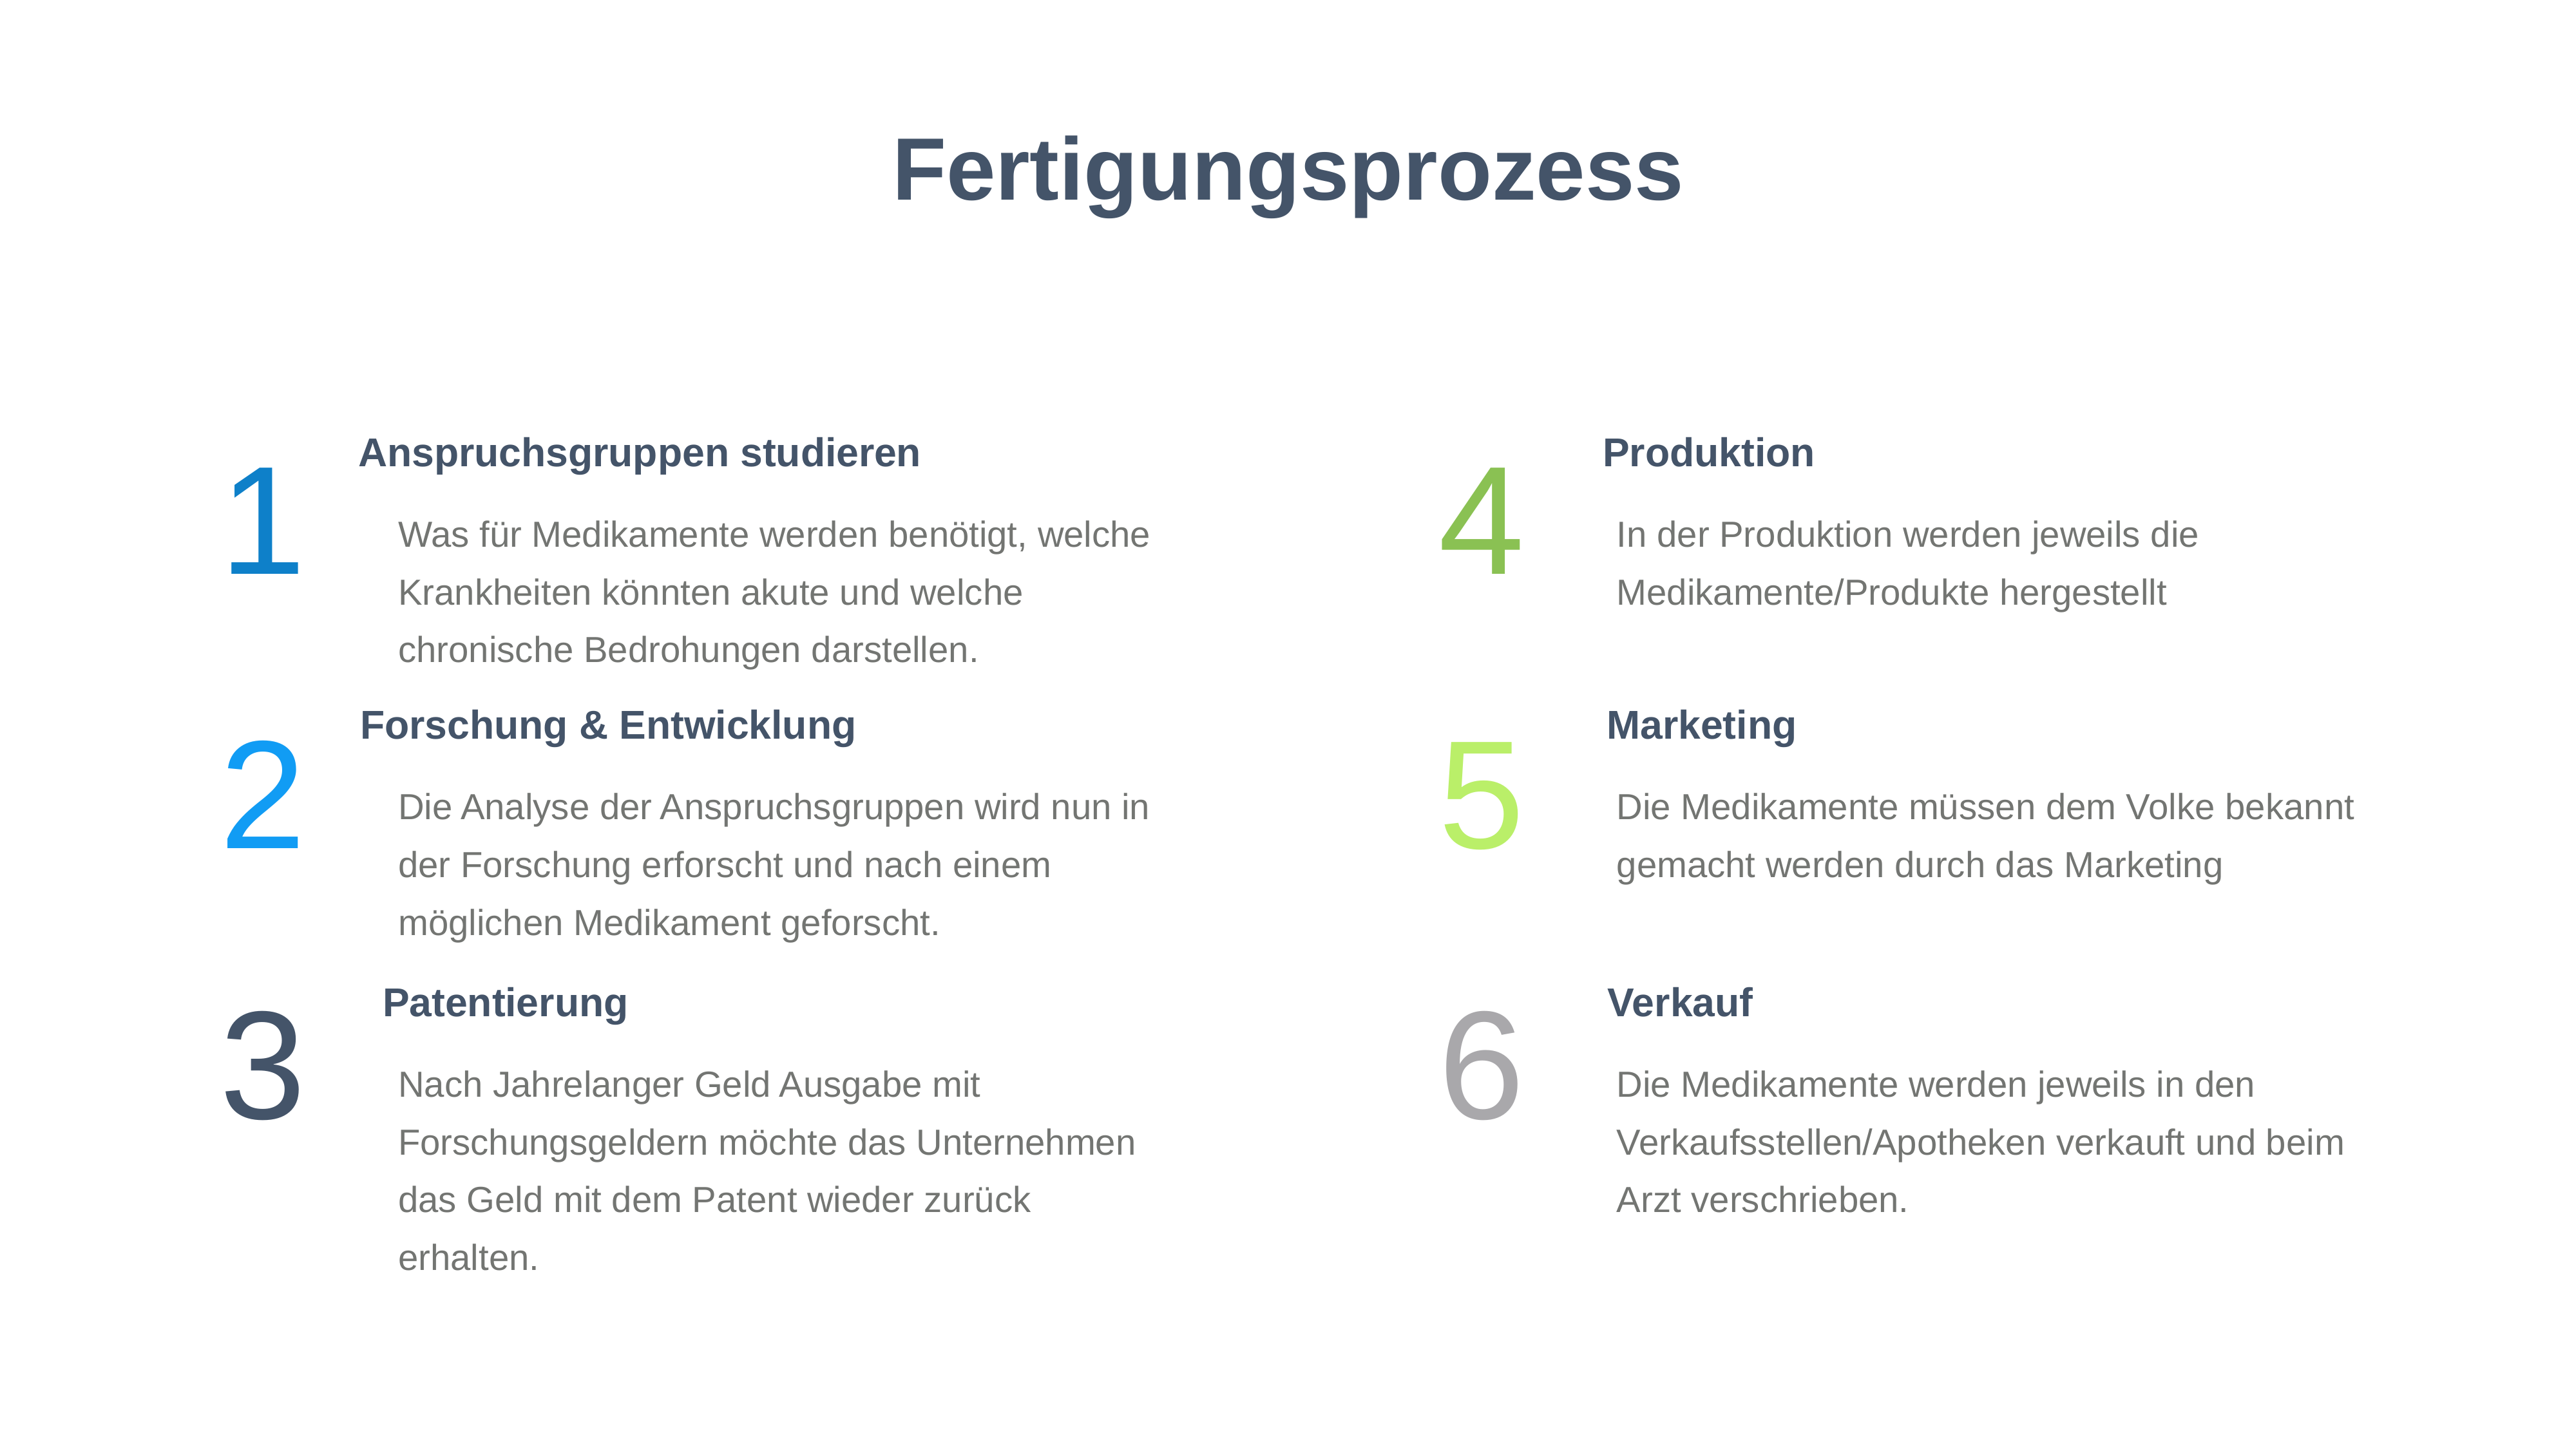

Fertigungsprozess
1
4
Anspruchsgruppen studieren
Produktion
Was für Medikamente werden benötigt, welche Krankheiten könnten akute und welche chronische Bedrohungen darstellen.
In der Produktion werden jeweils die Medikamente/Produkte hergestellt
2
5
Forschung & Entwicklung
Marketing
Die Analyse der Anspruchsgruppen wird nun in der Forschung erforscht und nach einem möglichen Medikament geforscht.
Die Medikamente müssen dem Volke bekannt gemacht werden durch das Marketing
3
6
Patentierung
Verkauf
Nach Jahrelanger Geld Ausgabe mit Forschungsgeldern möchte das Unternehmen das Geld mit dem Patent wieder zurück erhalten.
Die Medikamente werden jeweils in den Verkaufsstellen/Apotheken verkauft und beim Arzt verschrieben.